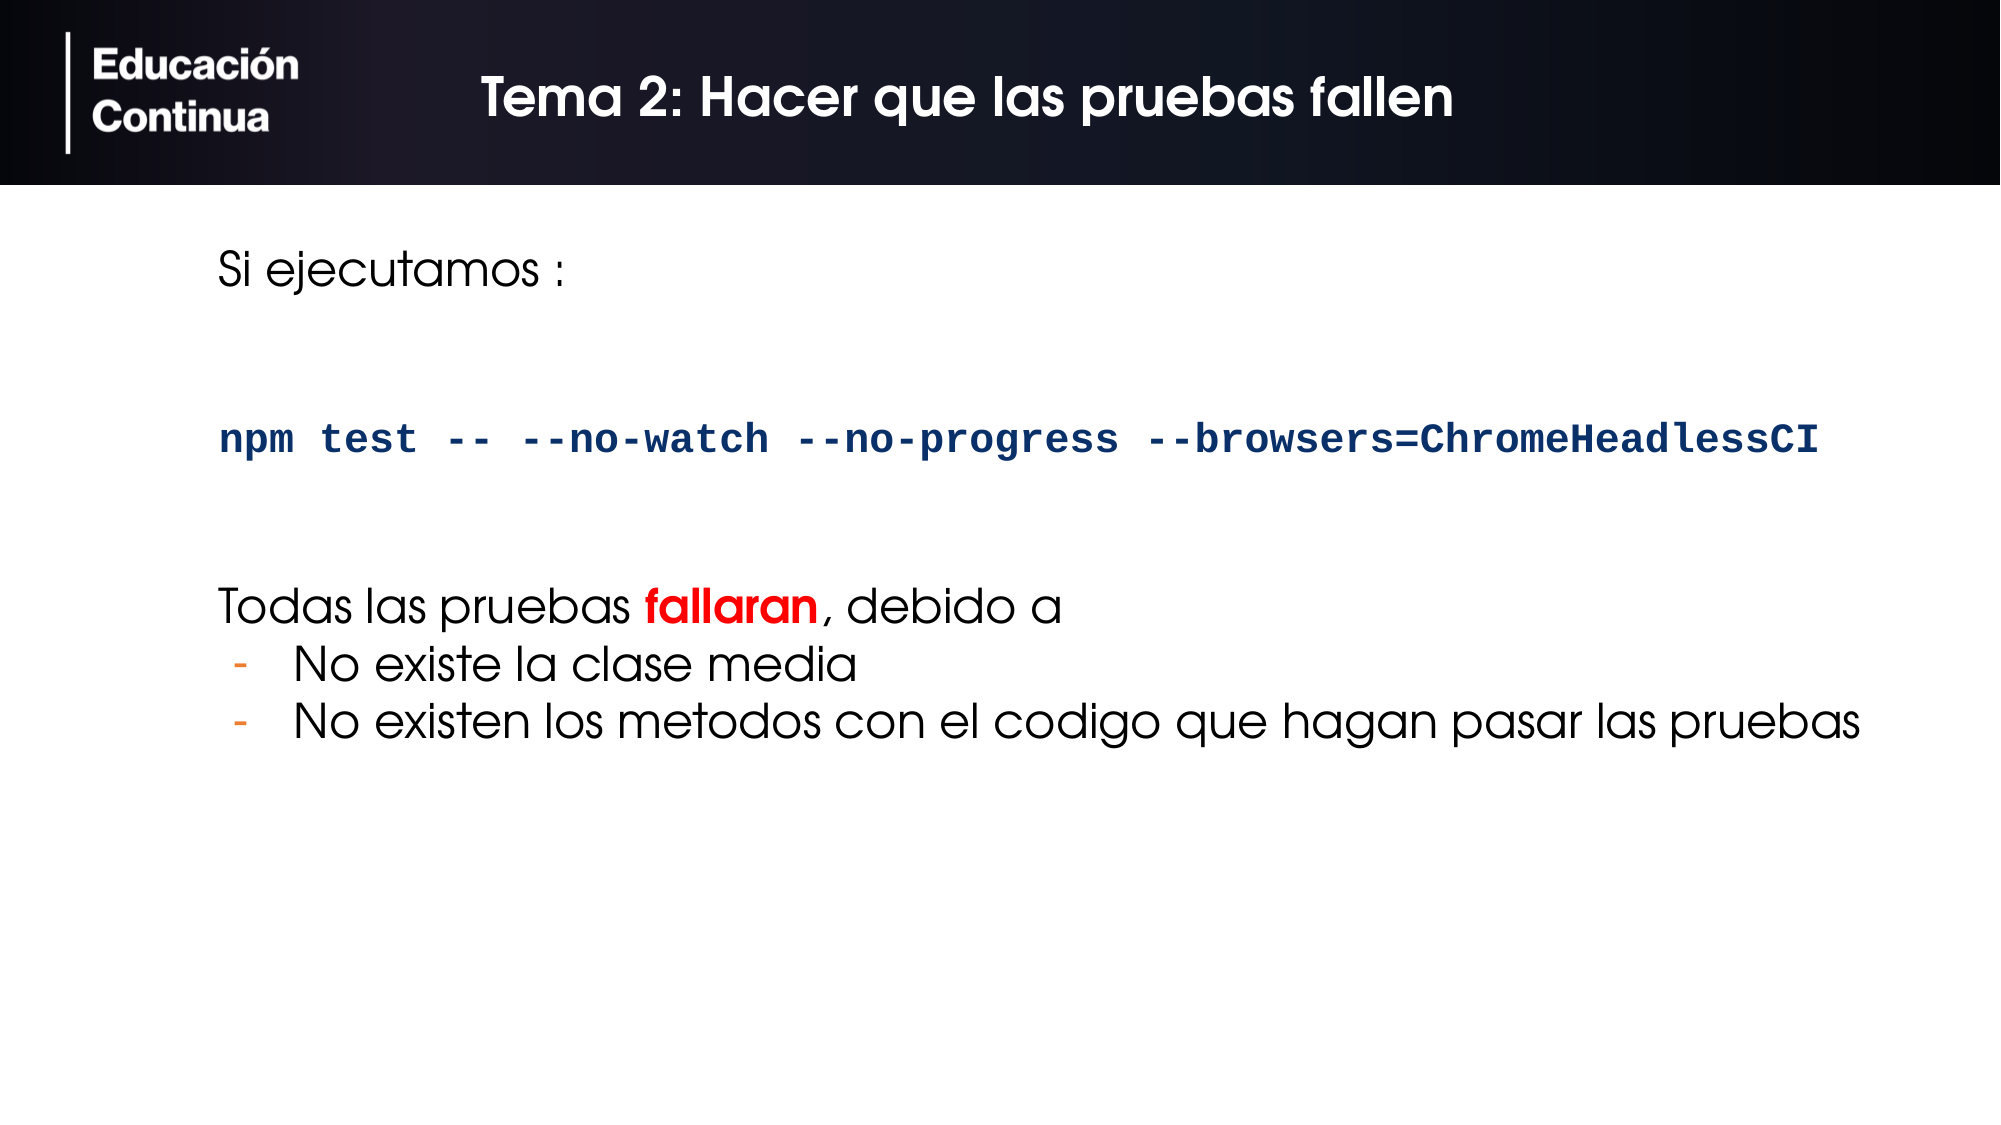

# Tema 2: Hacer que las pruebas fallen

Si ejecutamos :

npm test -- --no-watch --no-progress --browsers=ChromeHeadlessCI

Todas las pruebas fallaran, debido a
No existe la clase media
No existen los metodos con el codigo que hagan pasar las pruebas